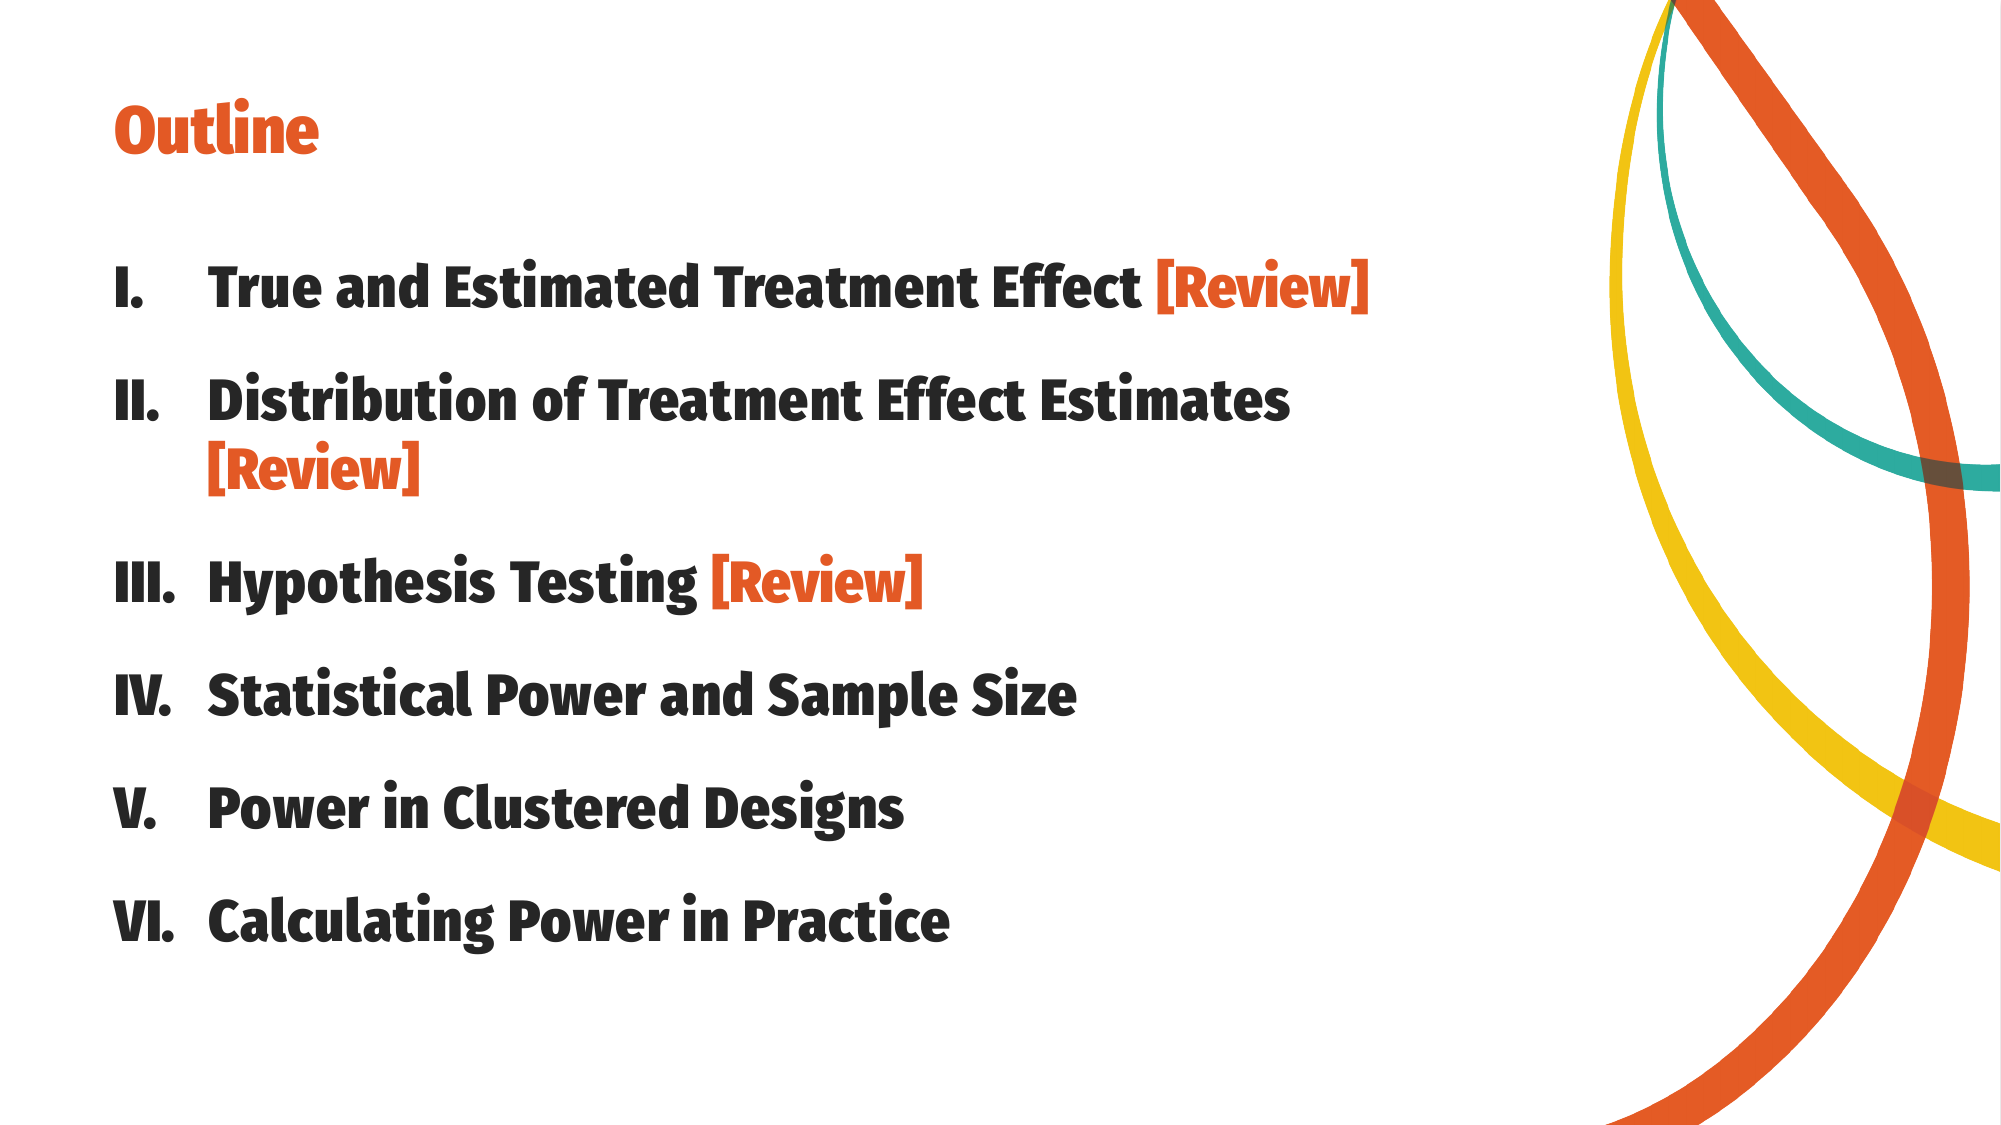

Outline
True and Estimated Treatment Effect [Review]
Distribution of Treatment Effect Estimates [Review]
Hypothesis Testing [Review]
Statistical Power and Sample Size
Power in Clustered Designs
Calculating Power in Practice